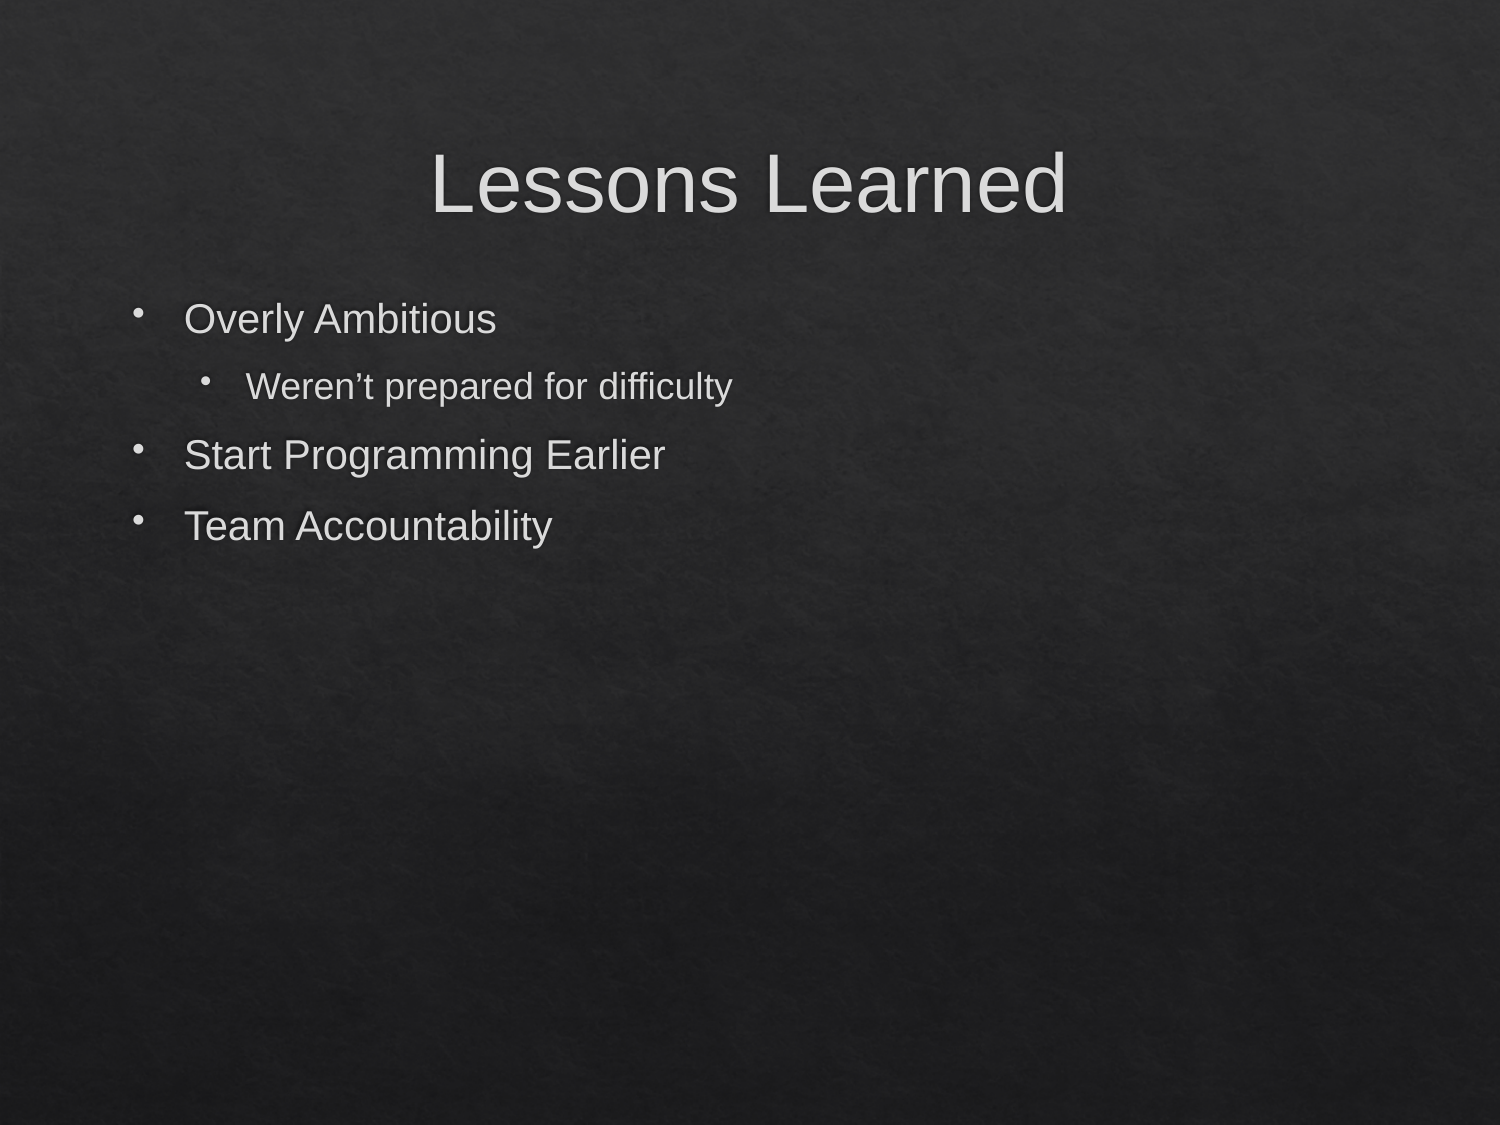

# Lessons Learned
Overly Ambitious
Weren’t prepared for difficulty
Start Programming Earlier
Team Accountability